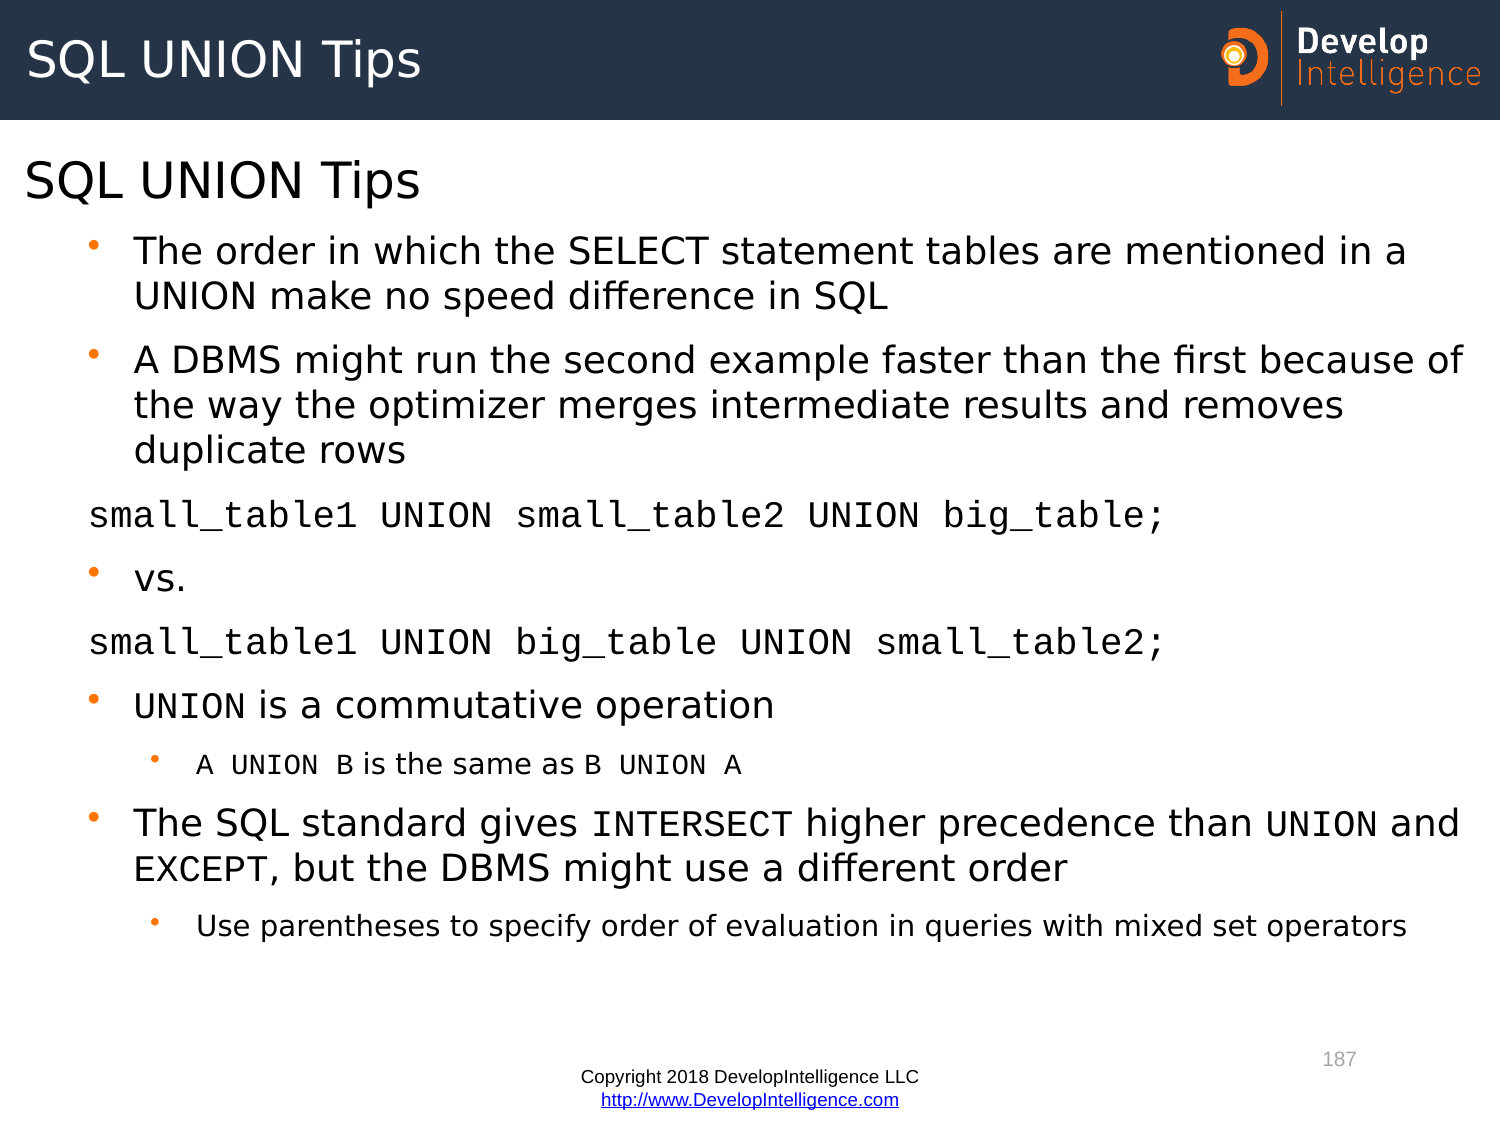

# SQL UNION Tips
SQL UNION Tips
The order in which the SELECT statement tables are mentioned in a UNION make no speed difference in SQL
A DBMS might run the second example faster than the first because of the way the optimizer merges intermediate results and removes duplicate rows
small_table1 UNION small_table2 UNION big_table;
vs.
small_table1 UNION big_table UNION small_table2;
UNION is a commutative operation
A UNION B is the same as B UNION A
The SQL standard gives INTERSECT higher precedence than UNION and EXCEPT, but the DBMS might use a different order
Use parentheses to specify order of evaluation in queries with mixed set operators

187